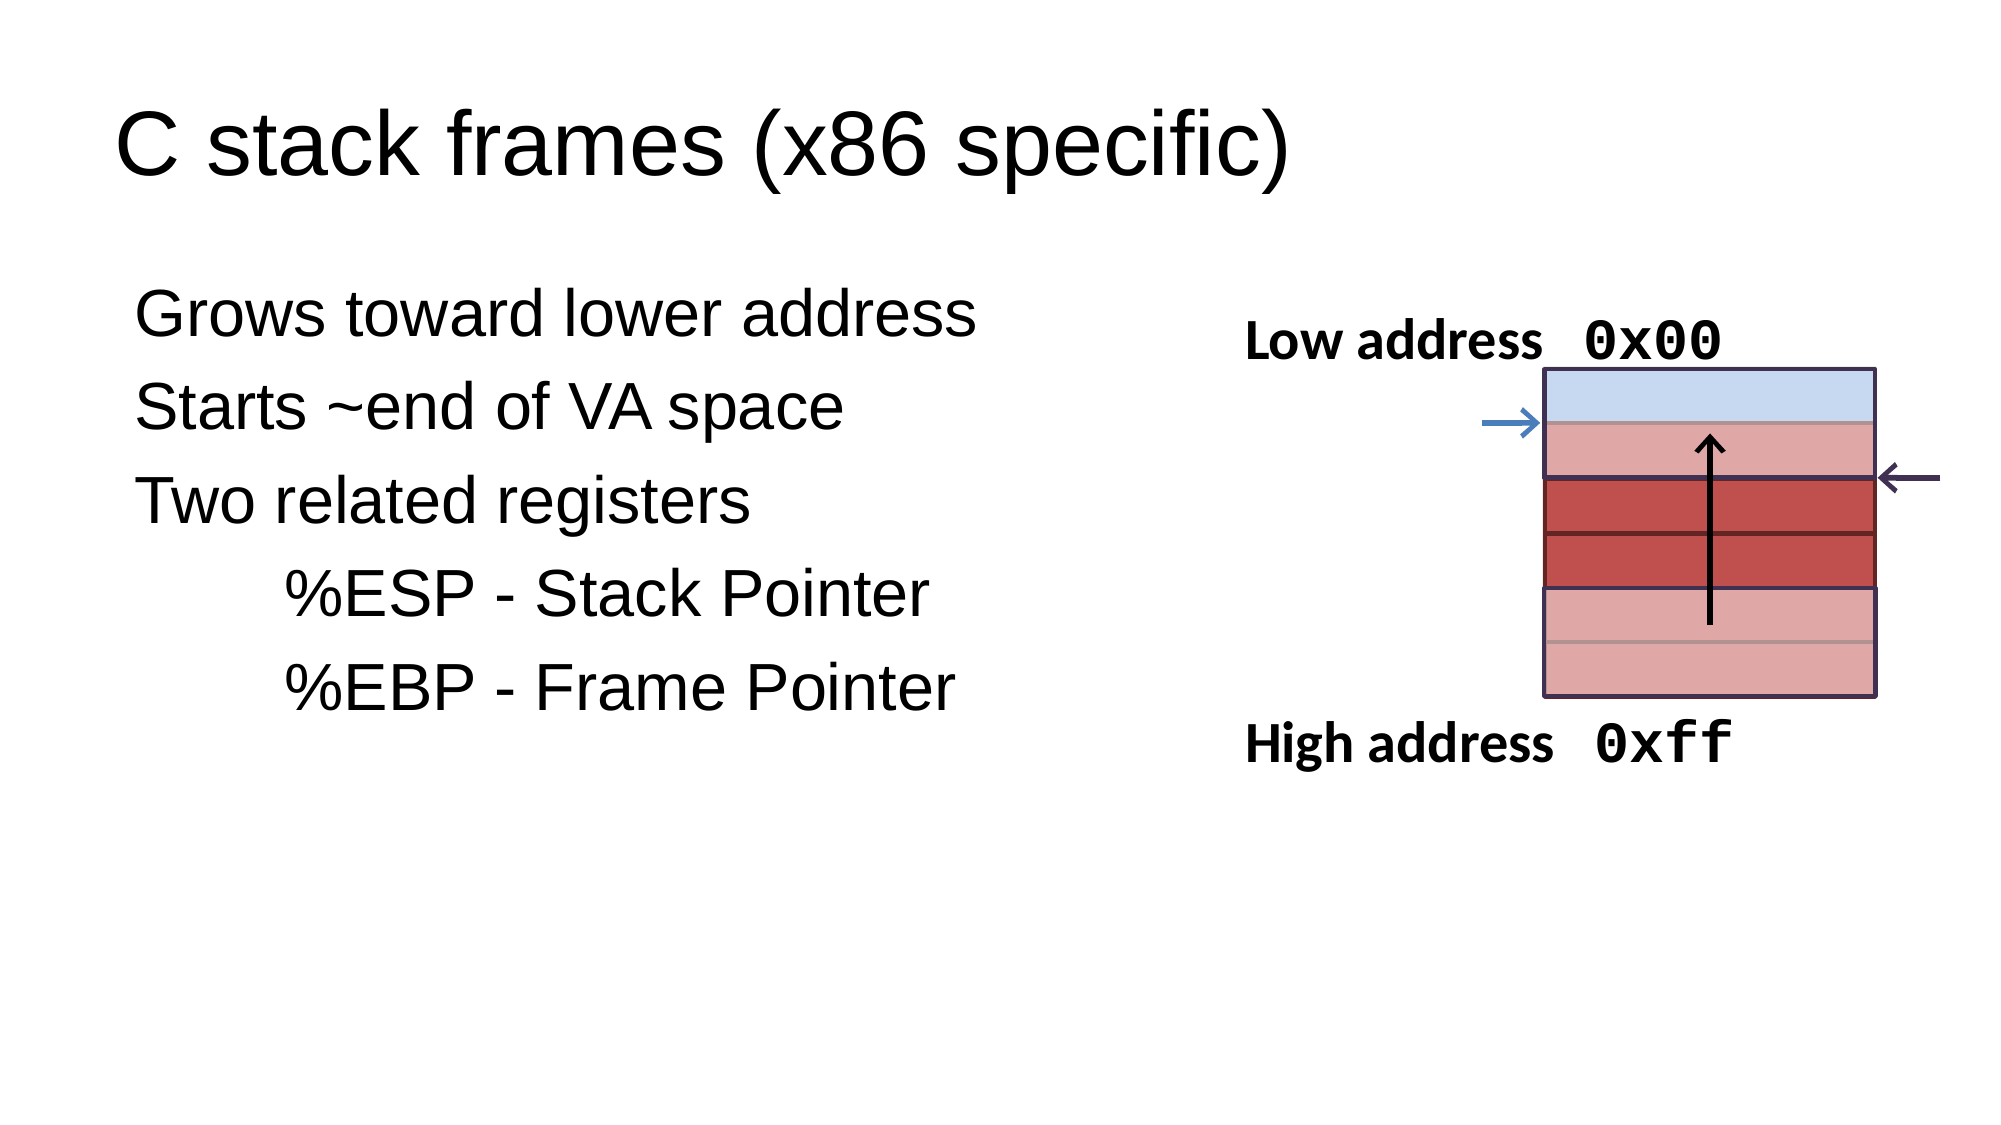

# C stack frames (x86 specific)
Grows toward lower address
Starts ~end of VA space
Two related registers
	%ESP - Stack Pointer
	%EBP - Frame Pointer

Low address   0x00

High address   0xff